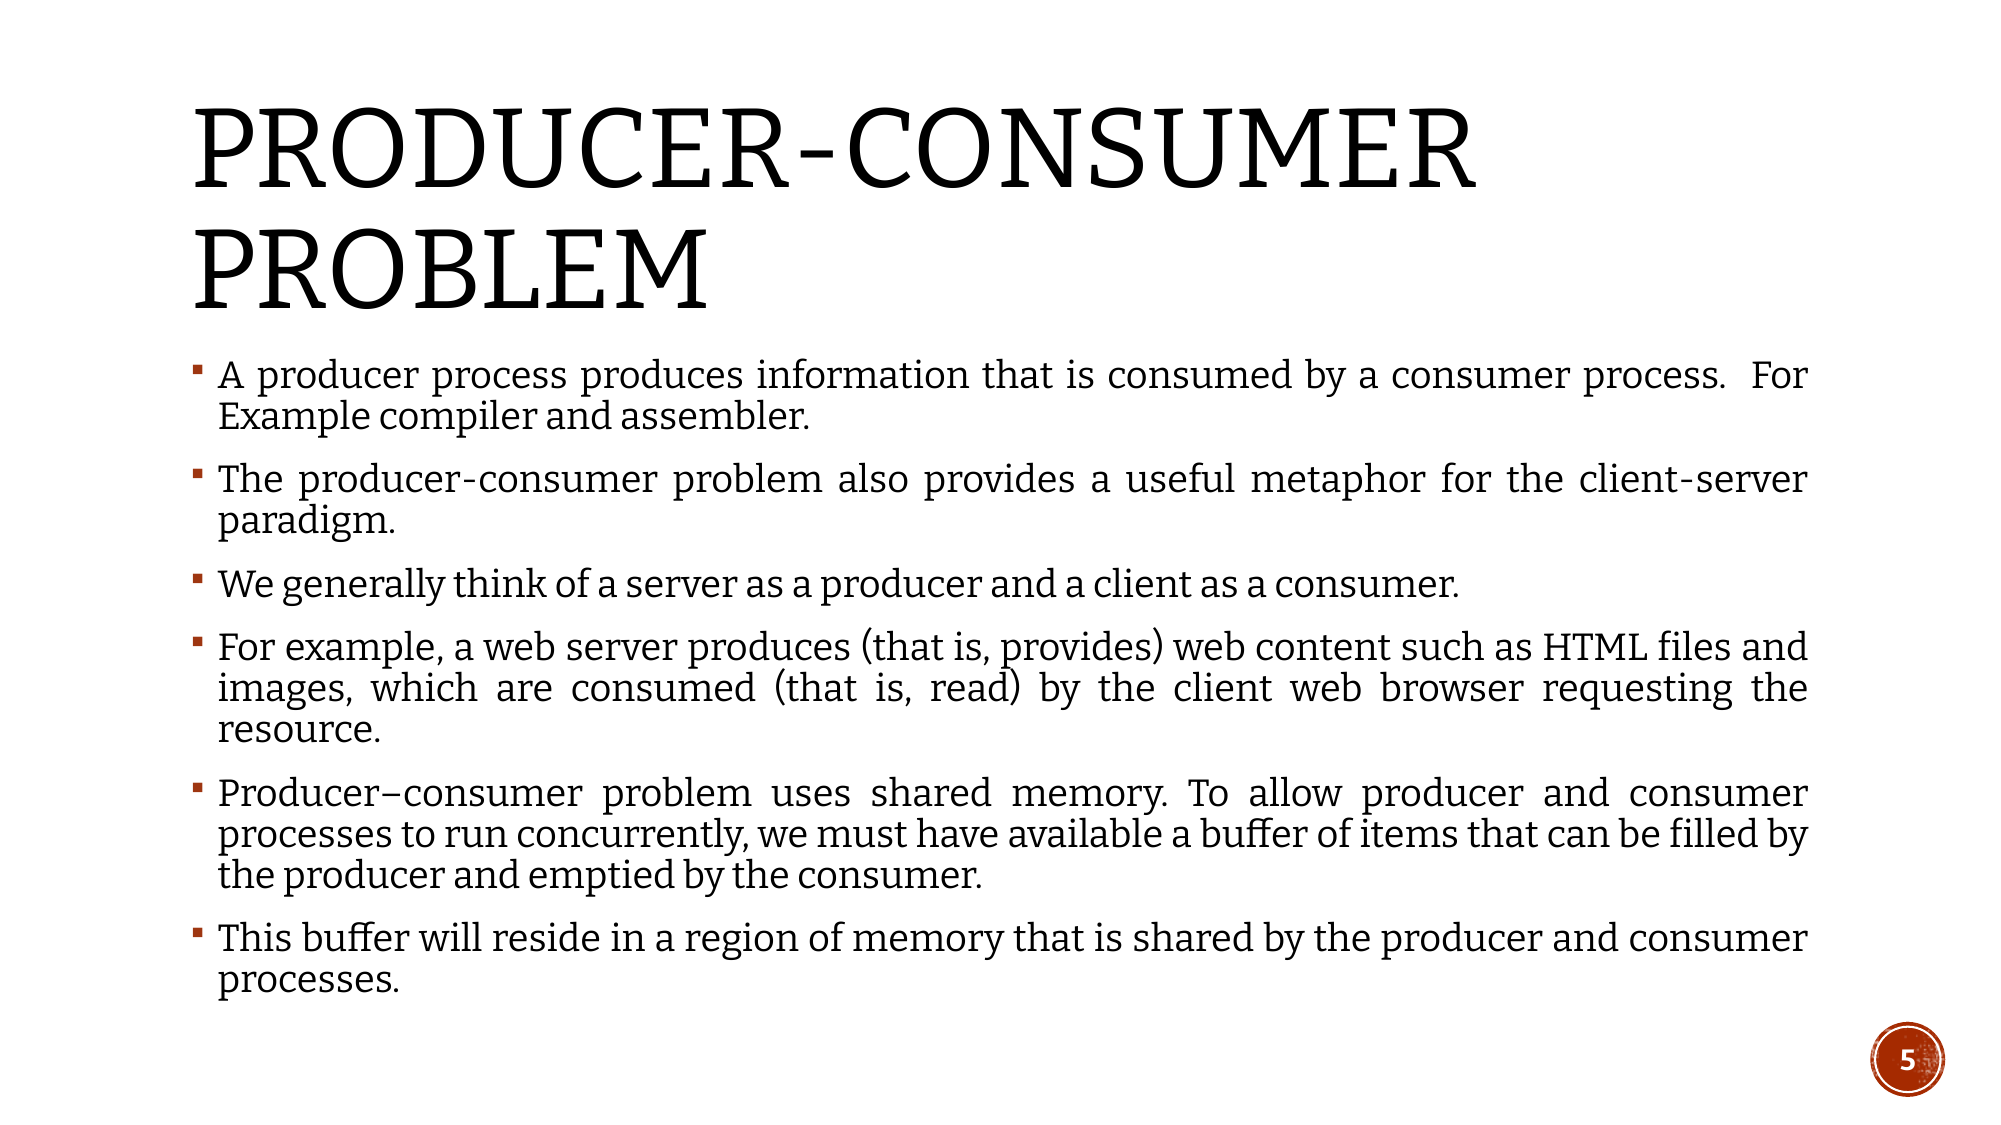

# producer-consumer problem
A producer process produces information that is consumed by a consumer process.  For Example compiler and assembler.
The producer-consumer problem also provides a useful metaphor for the client-server paradigm.
We generally think of a server as a producer and a client as a consumer.
For example, a web server produces (that is, provides) web content such as HTML files and images, which are consumed (that is, read) by the client web browser requesting the resource.
Producer–consumer problem uses shared memory. To allow producer and consumer processes to run concurrently, we must have available a buffer of items that can be filled by the producer and emptied by the consumer.
This buffer will reside in a region of memory that is shared by the producer and consumer processes.
5